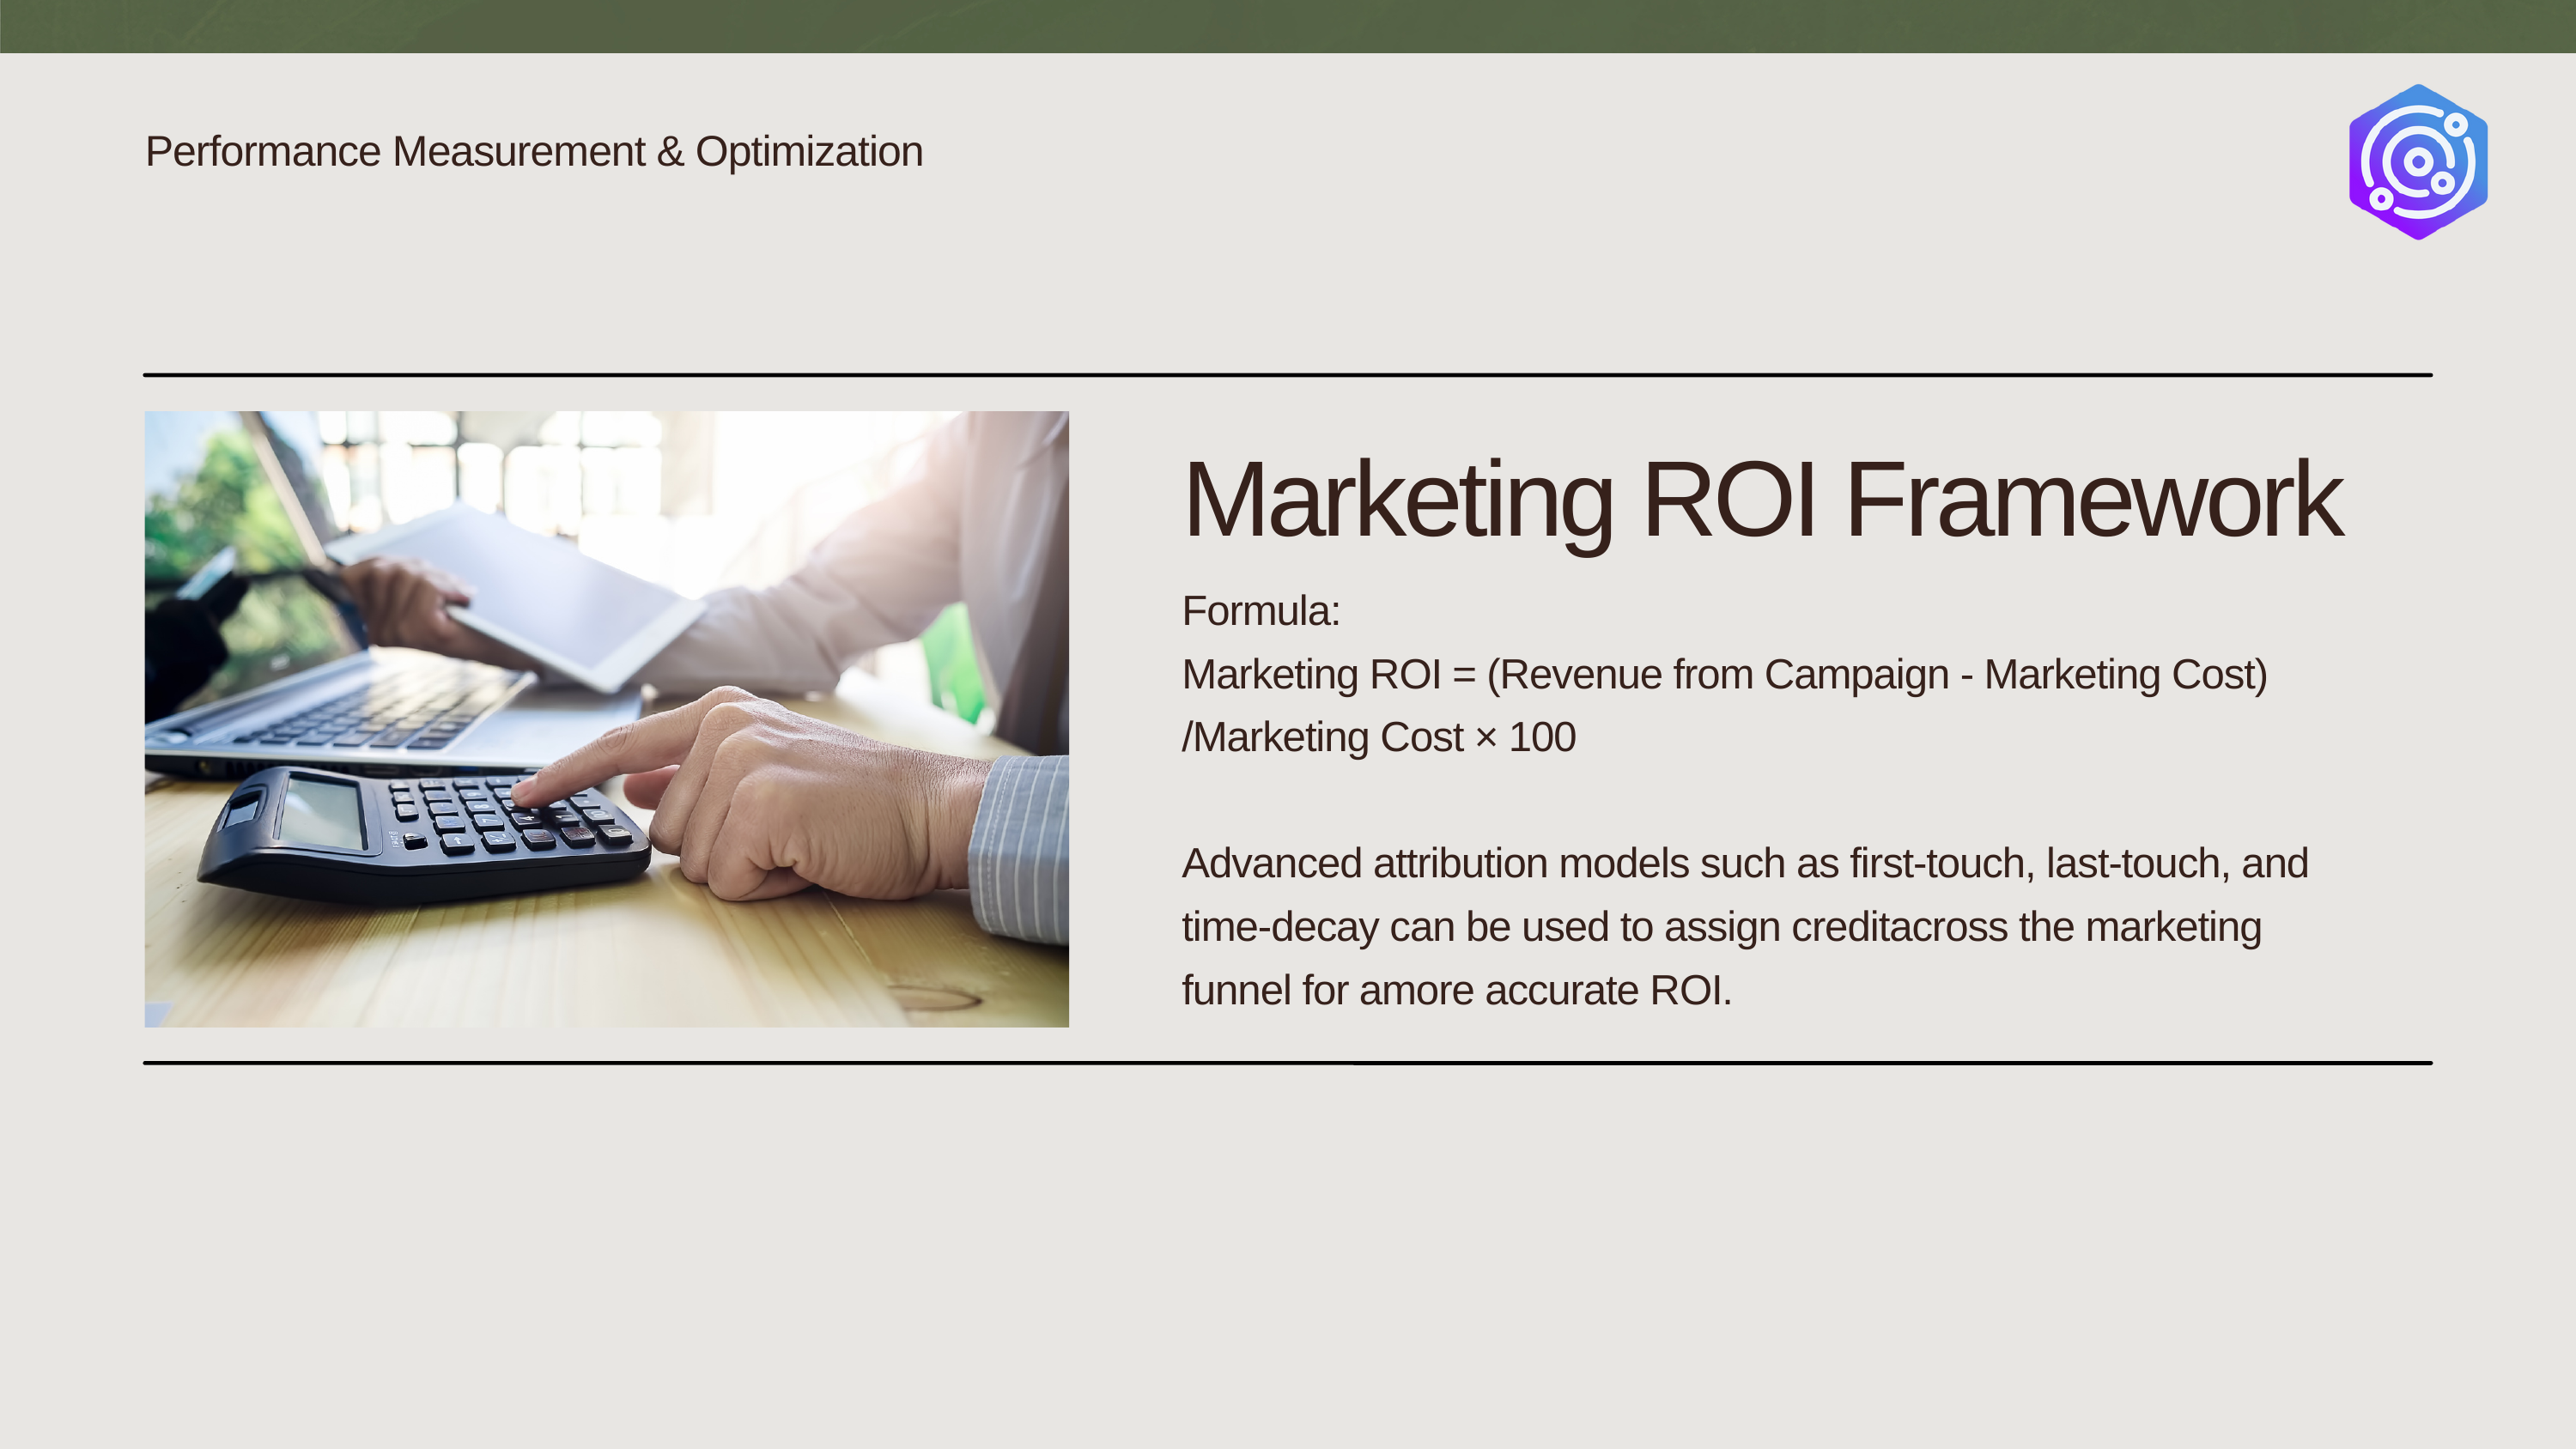

Performance Measurement & Optimization​

Marketing ROI Framework​
Formula:
Marketing ROI = (Revenue from Campaign - Marketing Cost) /Marketing Cost × 100
​
Advanced attribution models such as first-touch, last-touch, and time-decay can be used to assign creditacross the marketing funnel for amore accurate ROI.​